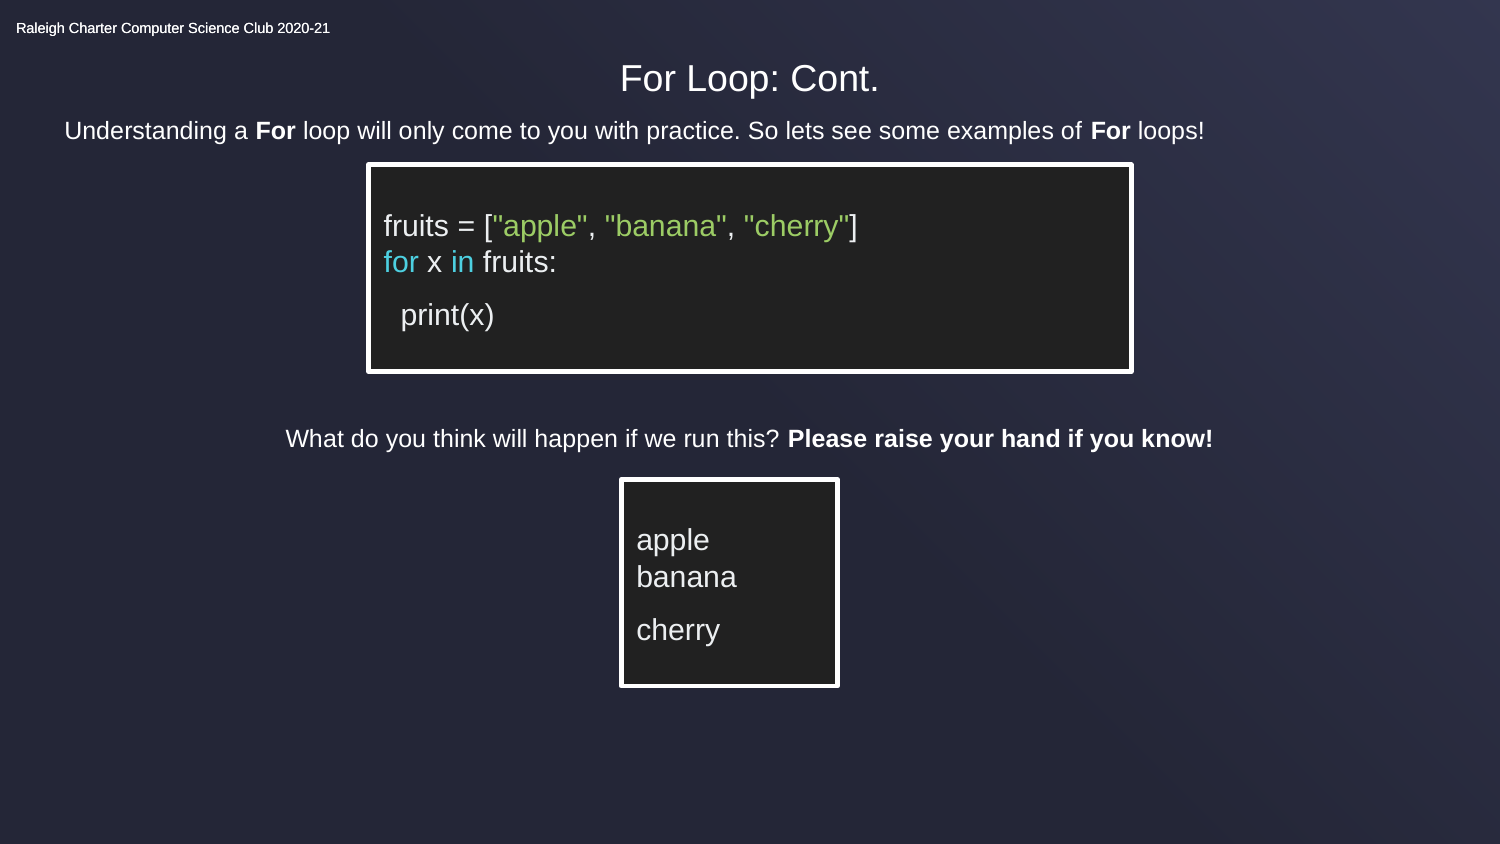

For Loop: Cont.
Understanding a For loop will only come to you with practice. So lets see some examples of For loops!

fruits = ["apple", "banana", "cherry"]
for x in fruits:
  print(x)

What do you think will happen if we run this? Please raise your hand if you know!

apple
banana
cherry